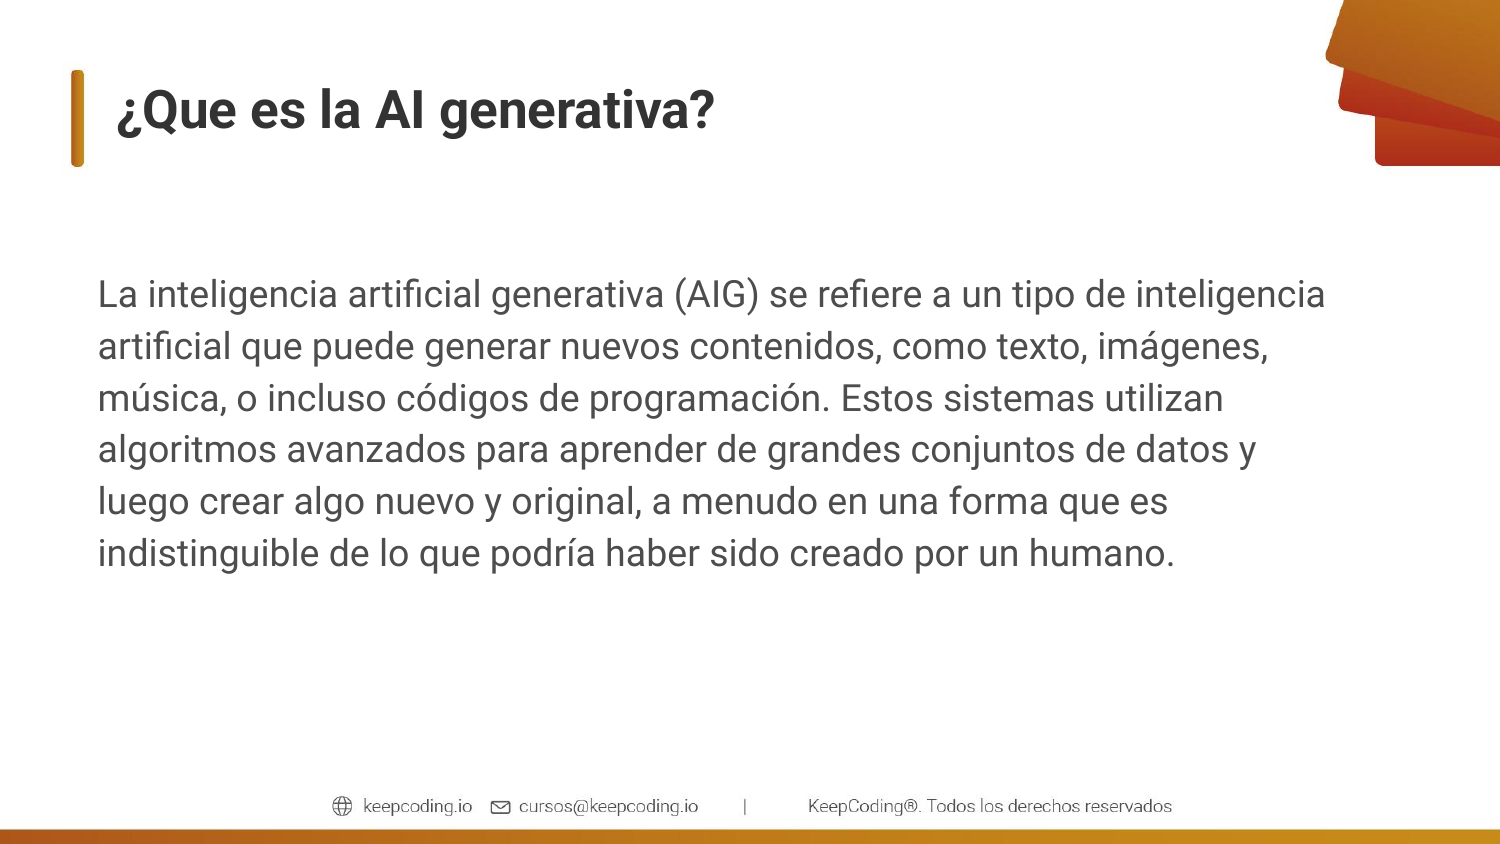

# ¿Que es la AI generativa?

La inteligencia artificial generativa (AIG) se refiere a un tipo de inteligencia artificial que puede generar nuevos contenidos, como texto, imágenes, música, o incluso códigos de programación. Estos sistemas utilizan algoritmos avanzados para aprender de grandes conjuntos de datos y luego crear algo nuevo y original, a menudo en una forma que es indistinguible de lo que podría haber sido creado por un humano.